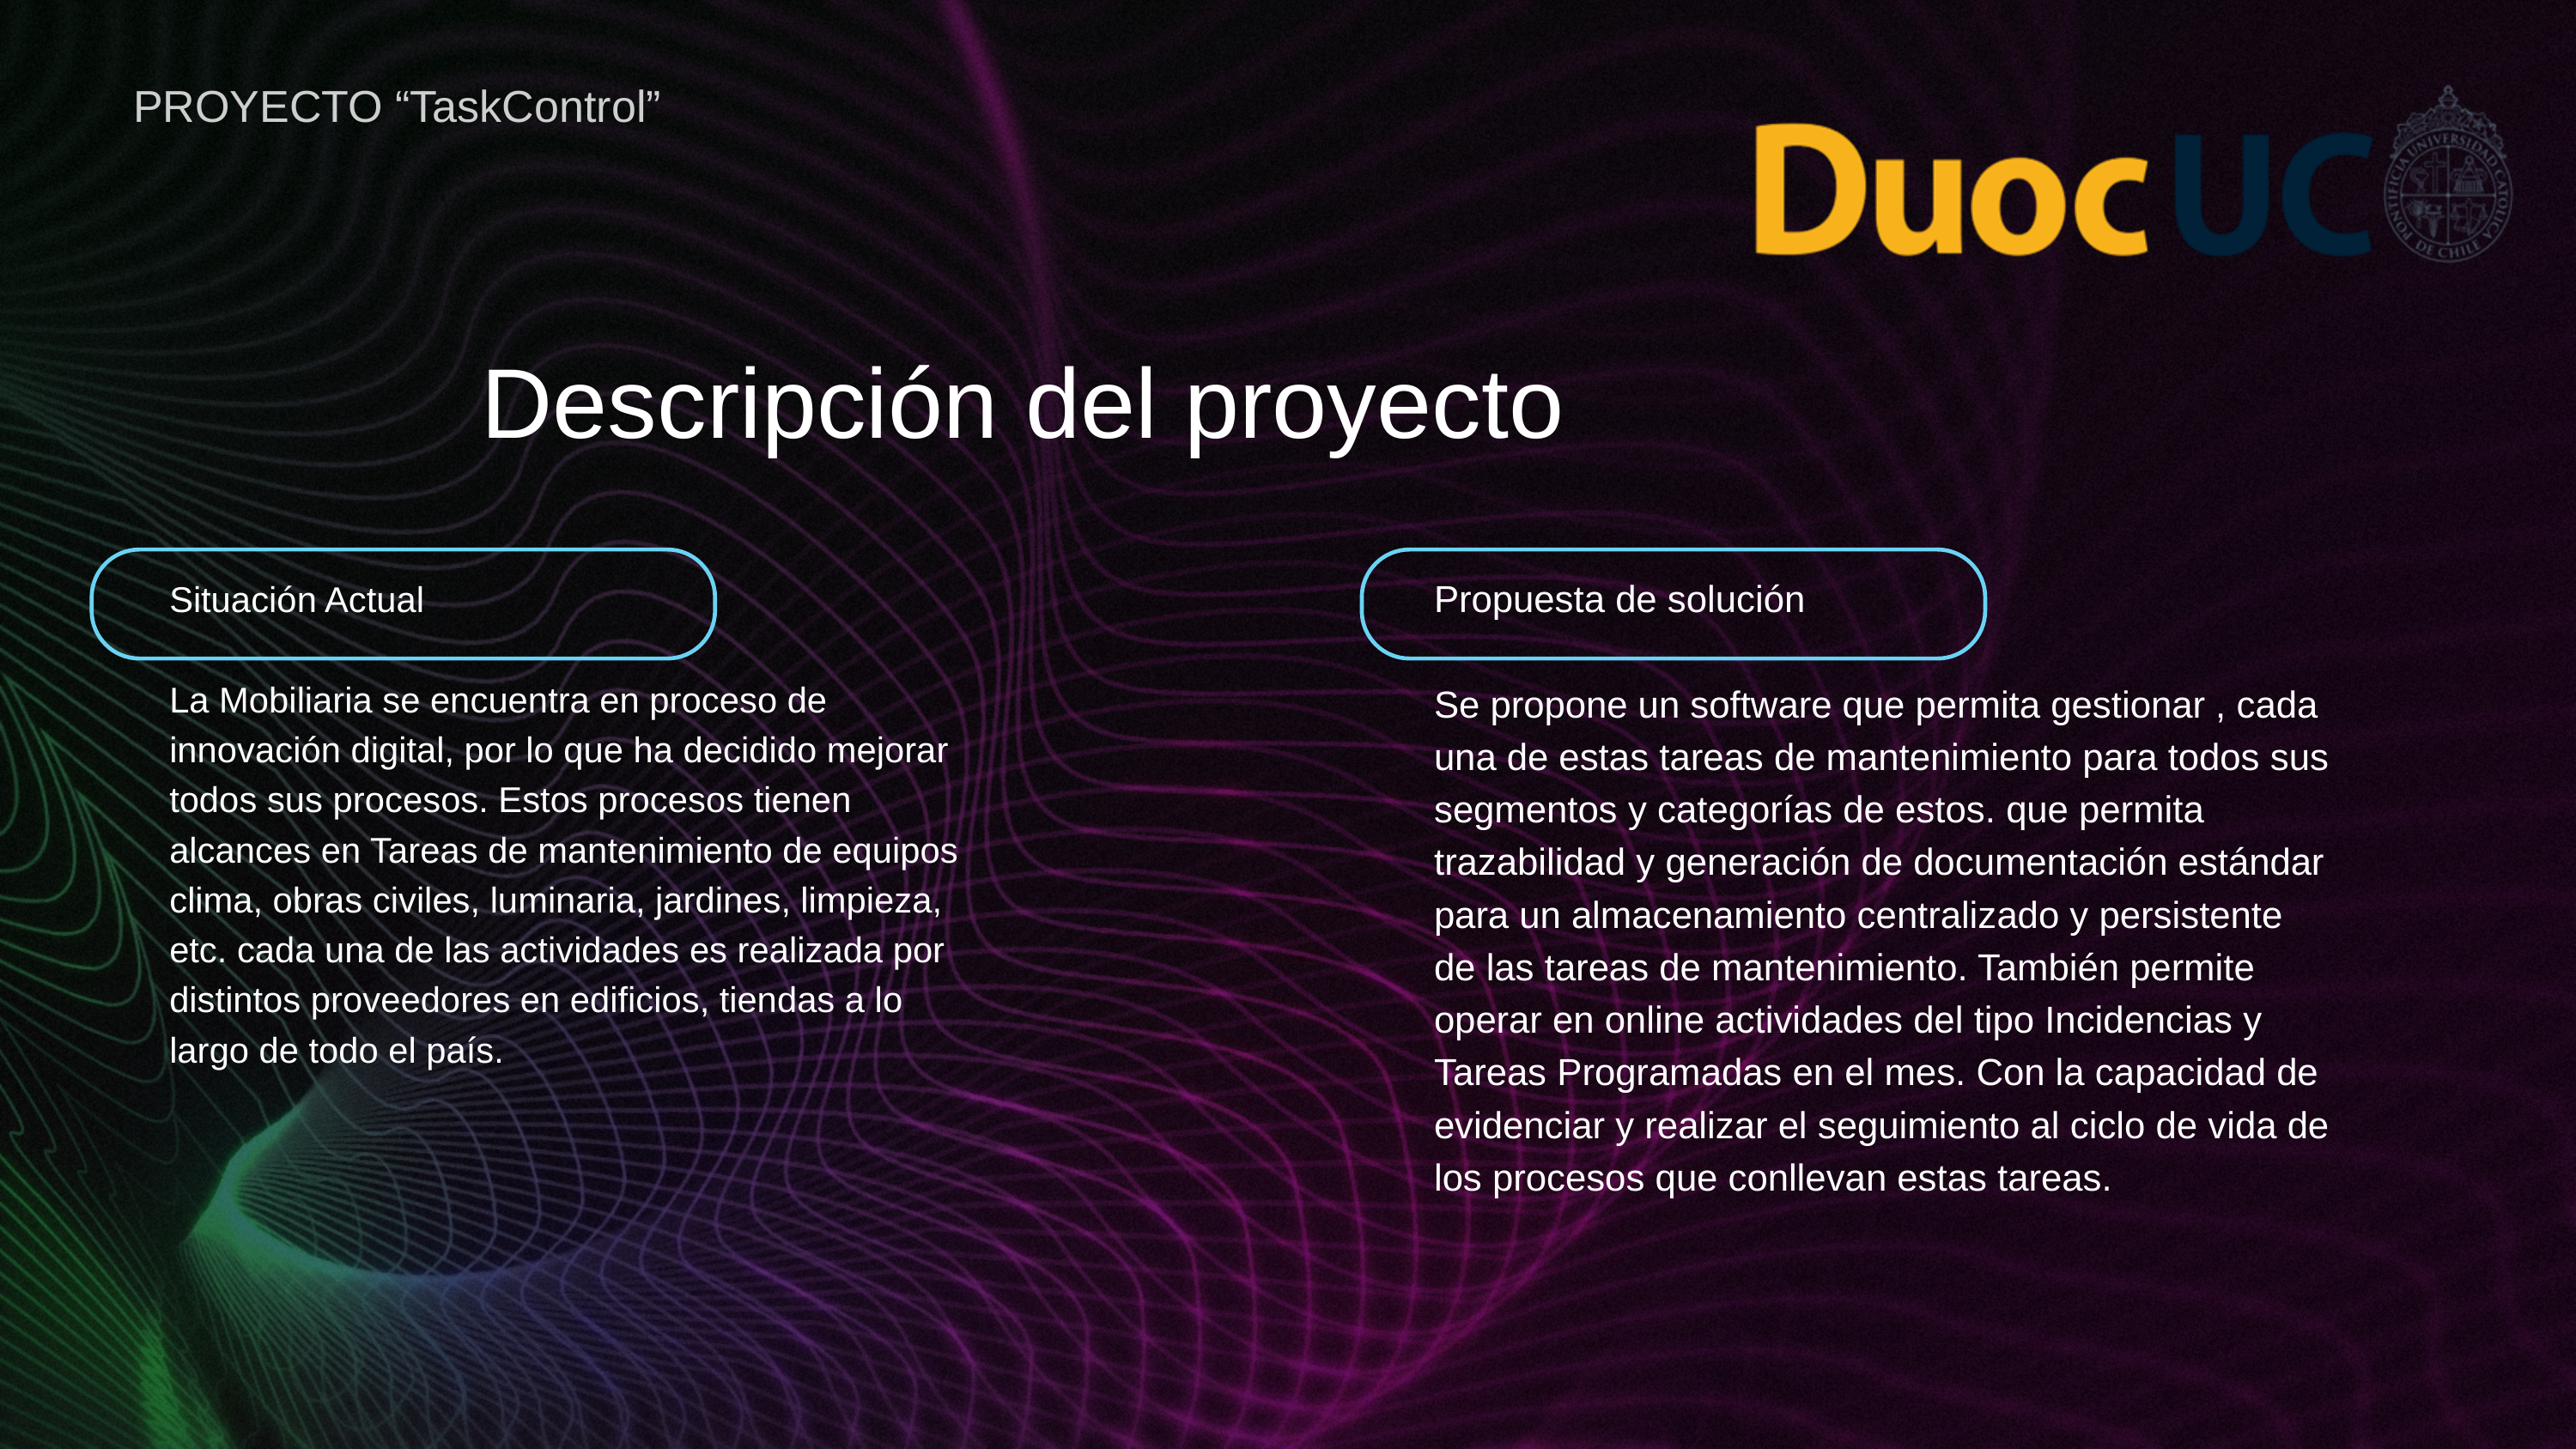

PROYECTO “TaskControl”

Descripción del proyecto

Propuesta de solución

Se propone un software que permita gestionar , cada una de estas tareas de mantenimiento para todos sus segmentos y categorías de estos. que permita trazabilidad y generación de documentación estándar para un almacenamiento centralizado y persistente de las tareas de mantenimiento. También permite operar en online actividades del tipo Incidencias y Tareas Programadas en el mes. Con la capacidad de evidenciar y realizar el seguimiento al ciclo de vida de los procesos que conllevan estas tareas.

Situación Actual

La Mobiliaria se encuentra en proceso de innovación digital, por lo que ha decidido mejorar todos sus procesos. Estos procesos tienen alcances en Tareas de mantenimiento de equipos clima, obras civiles, luminaria, jardines, limpieza, etc. cada una de las actividades es realizada por distintos proveedores en edificios, tiendas a lo largo de todo el país.